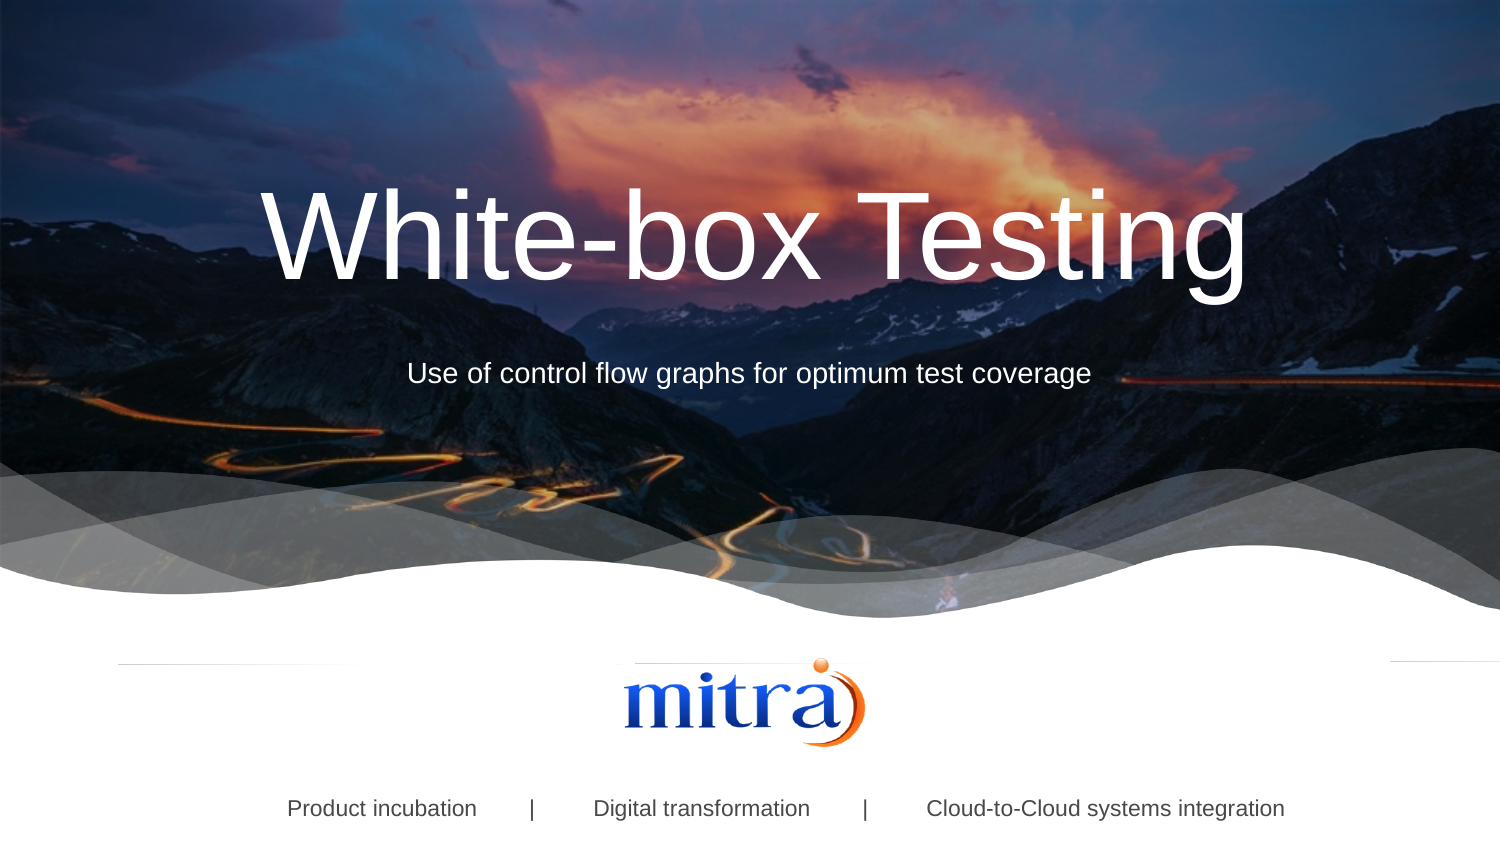

White-box Testing
Use of control flow graphs for optimum test coverage